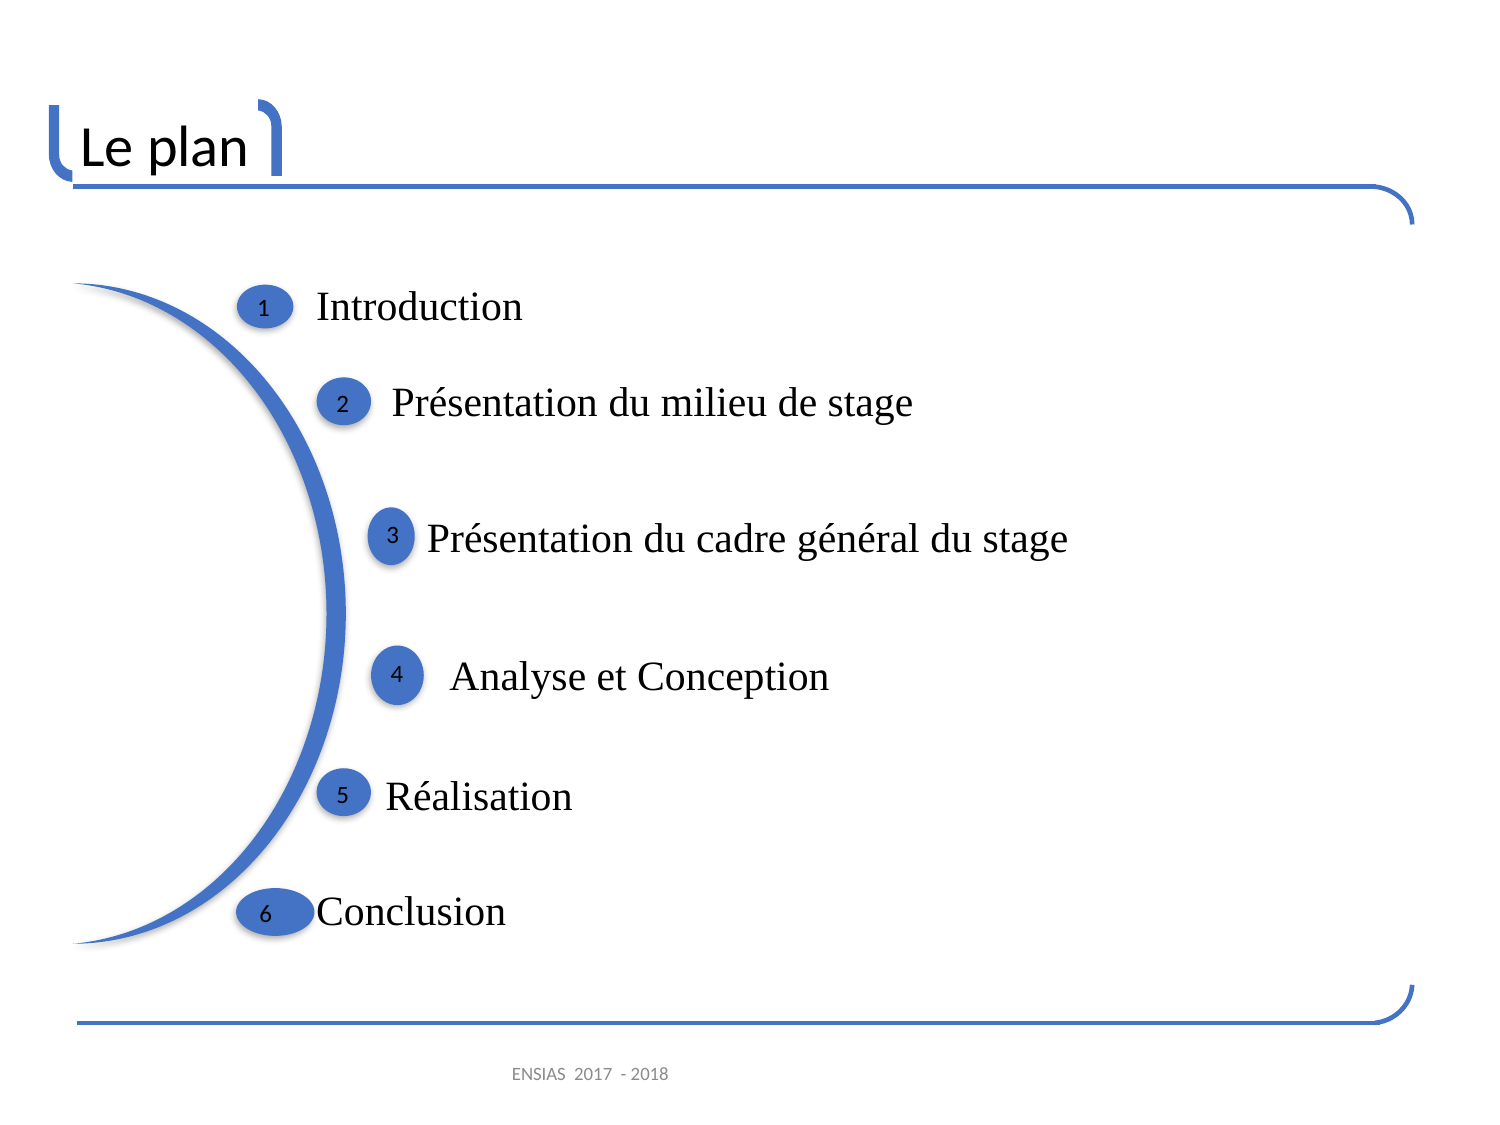

Le plan

Introduction
1

Présentation du milieu de stage
2

Présentation du cadre général du stage
3
Analyse et Conception
4
Réalisation
5
Conclusion
6

ENSIAS  2017  - 2018
2